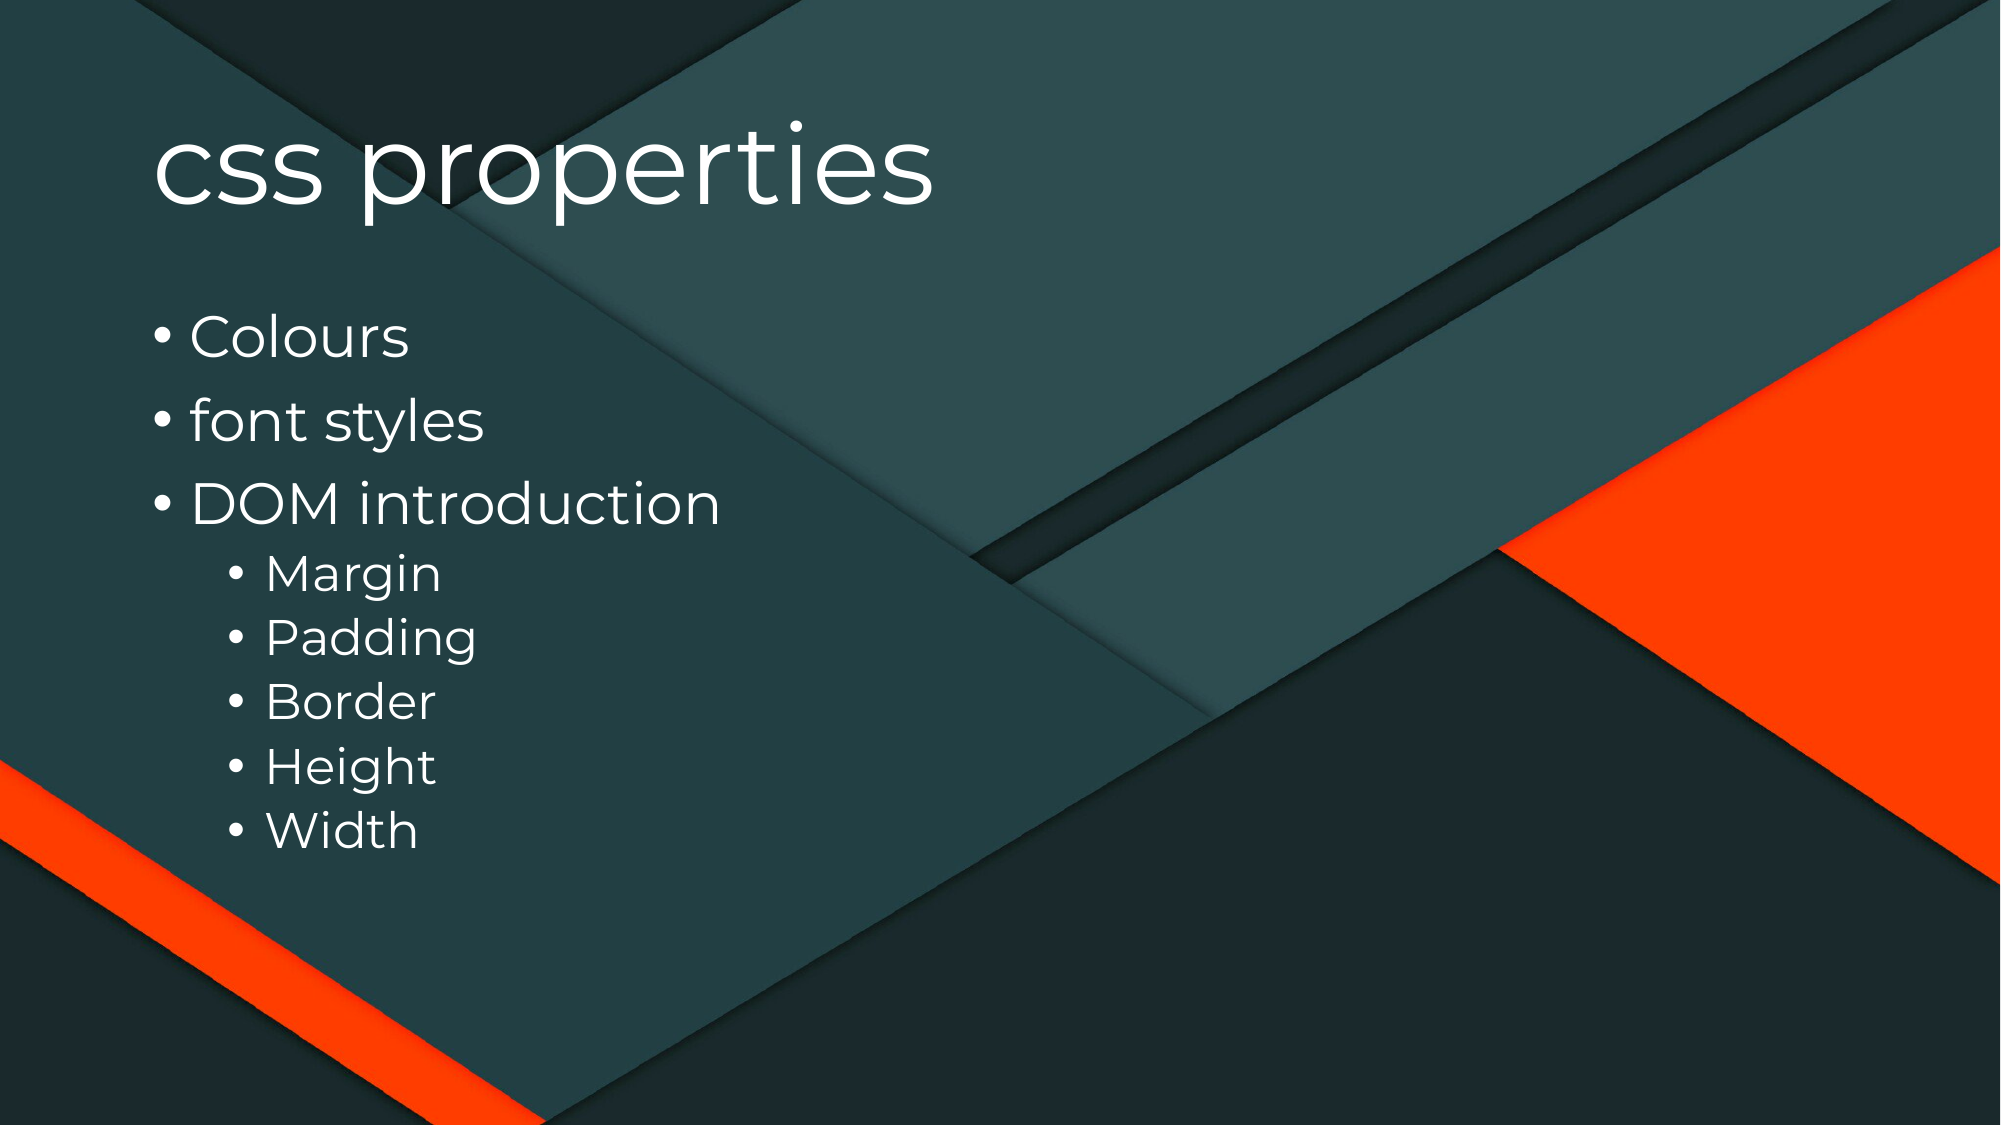

# css properties
Colours
font styles
DOM introduction
Margin
Padding
Border
Height
Width